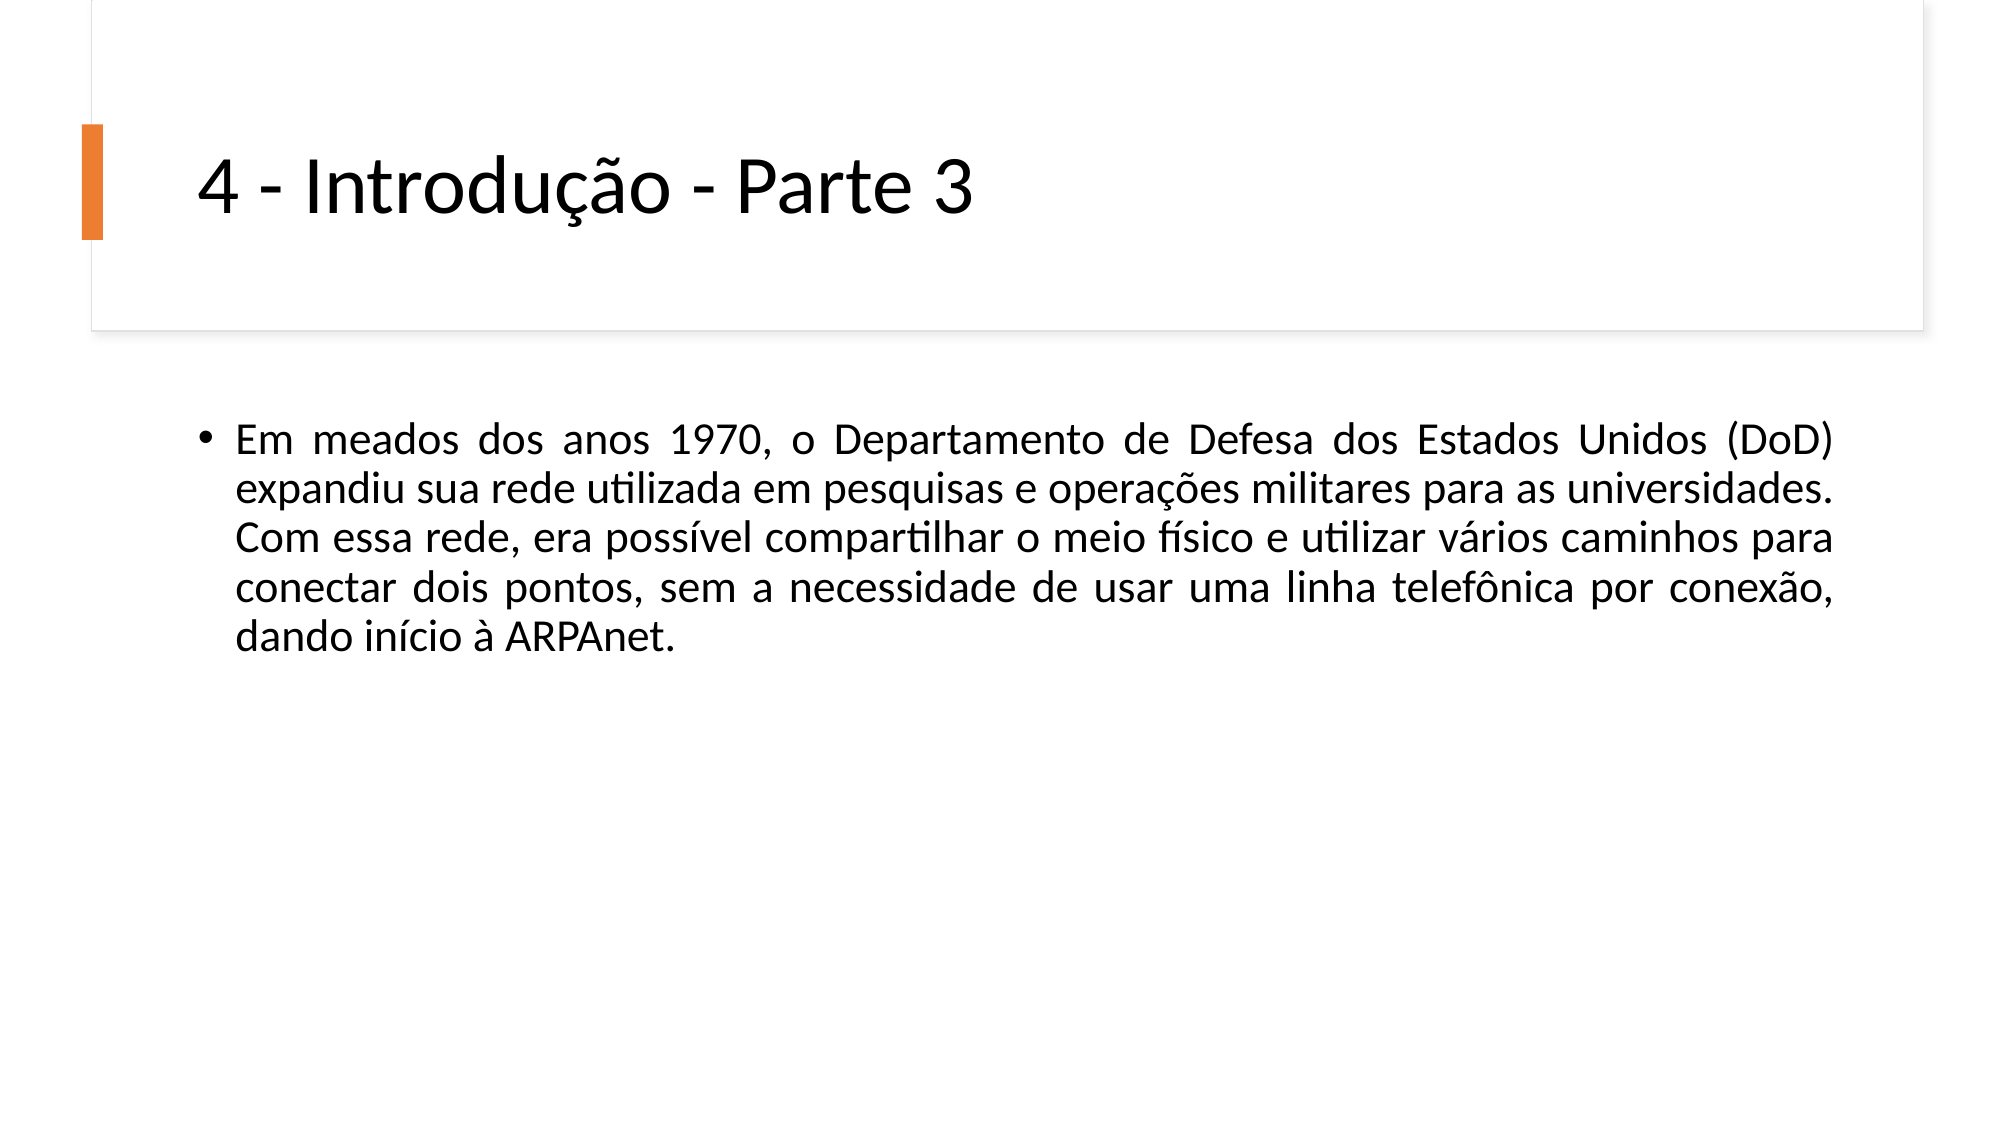

# 4 - Introdução - Parte 3

Em meados dos anos 1970, o Departamento de Defesa dos Estados Unidos (DoD) expandiu sua rede utilizada em pesquisas e operações militares para as universidades. Com essa rede, era possível compartilhar o meio físico e utilizar vários caminhos para conectar dois pontos, sem a necessidade de usar uma linha telefônica por conexão, dando início à ARPAnet.